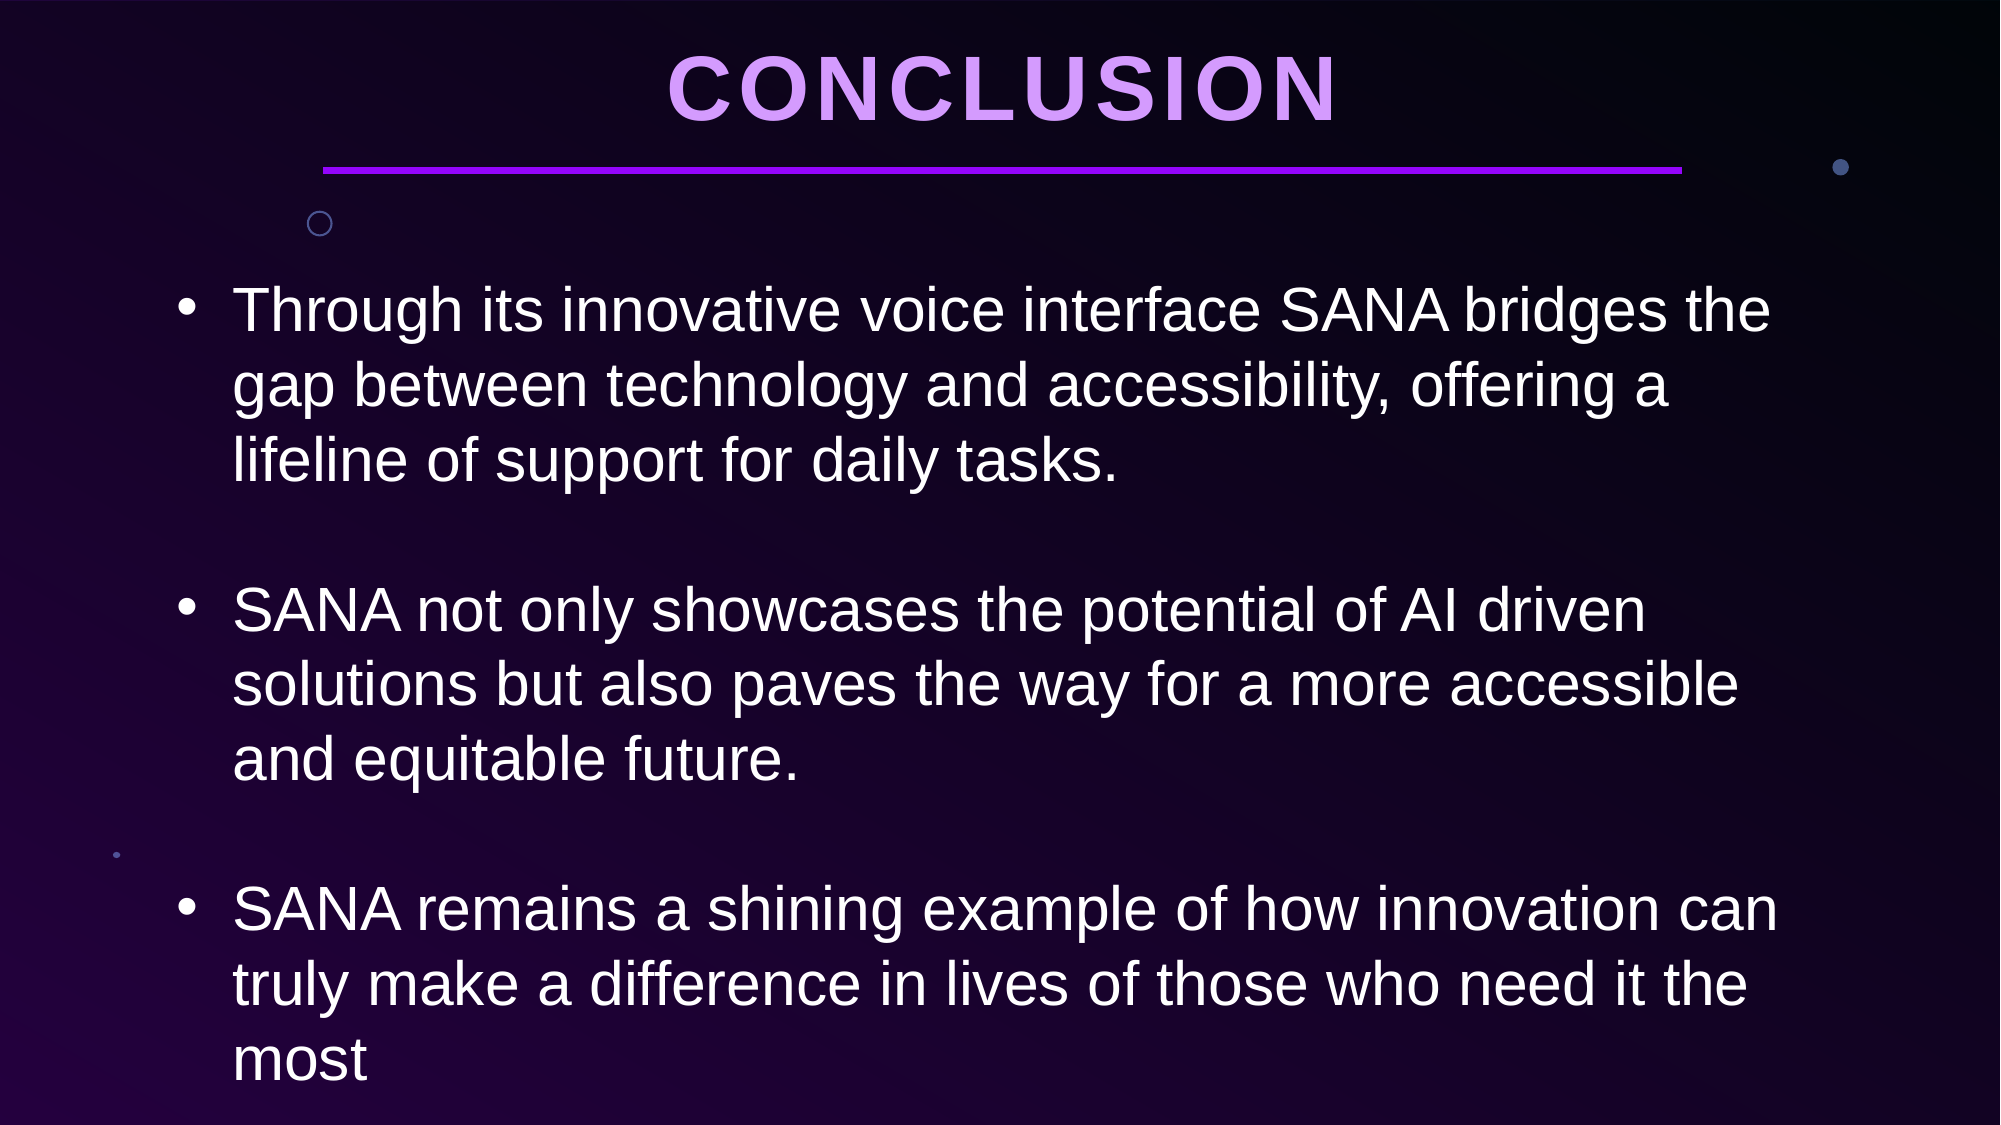

CONCLUSION
Through its innovative voice interface SANA bridges the gap between technology and accessibility, offering a lifeline of support for daily tasks.

SANA not only showcases the potential of AI driven solutions but also paves the way for a more accessible and equitable future.

SANA remains a shining example of how innovation can truly make a difference in lives of those who need it the most